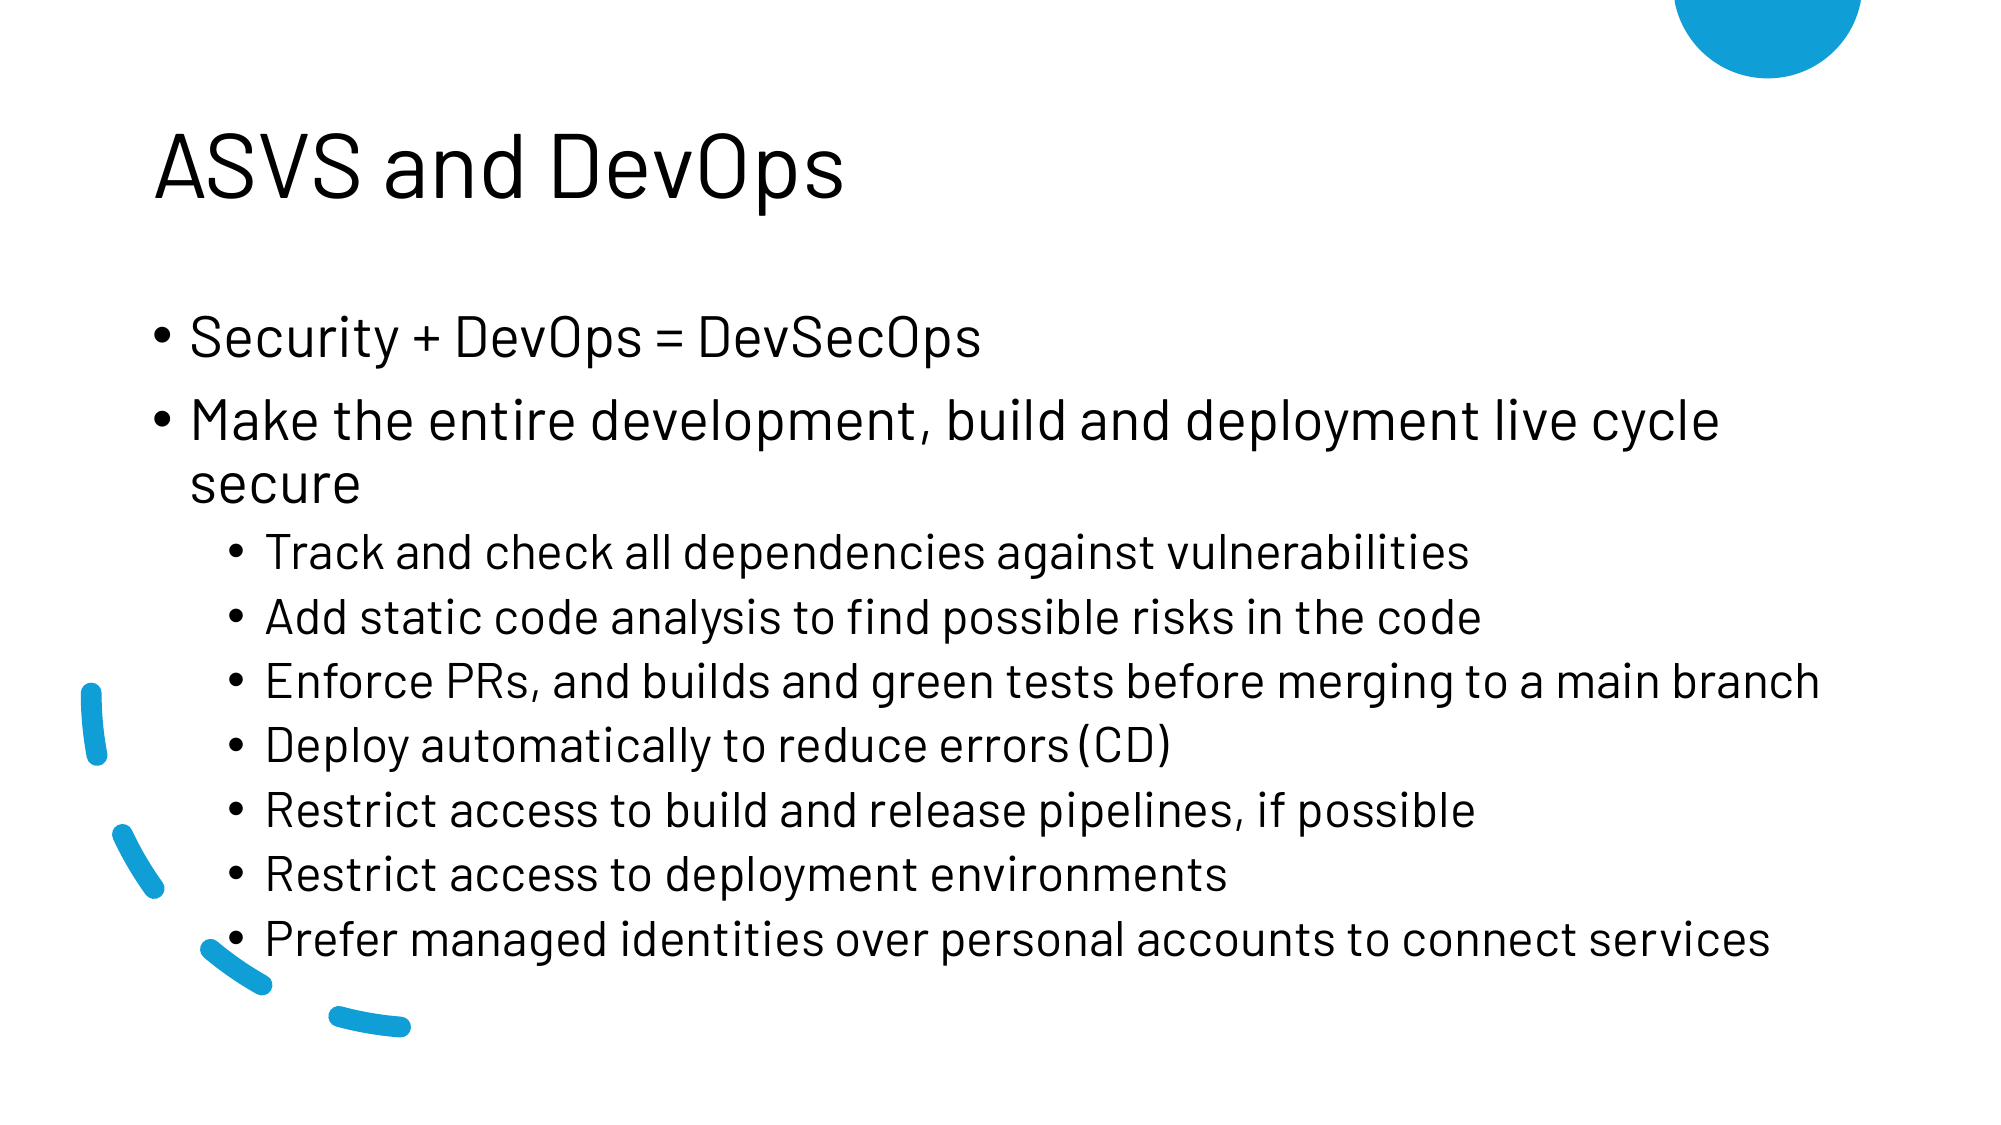

# ASVS and DevOps
Security + DevOps = DevSecOps
Make the entire development, build and deployment live cycle secure
Track and check all dependencies against vulnerabilities
Add static code analysis to find possible risks in the code
Enforce PRs, and builds and green tests before merging to a main branch
Deploy automatically to reduce errors (CD)
Restrict access to build and release pipelines, if possible
Restrict access to deployment environments
Prefer managed identities over personal accounts to connect services